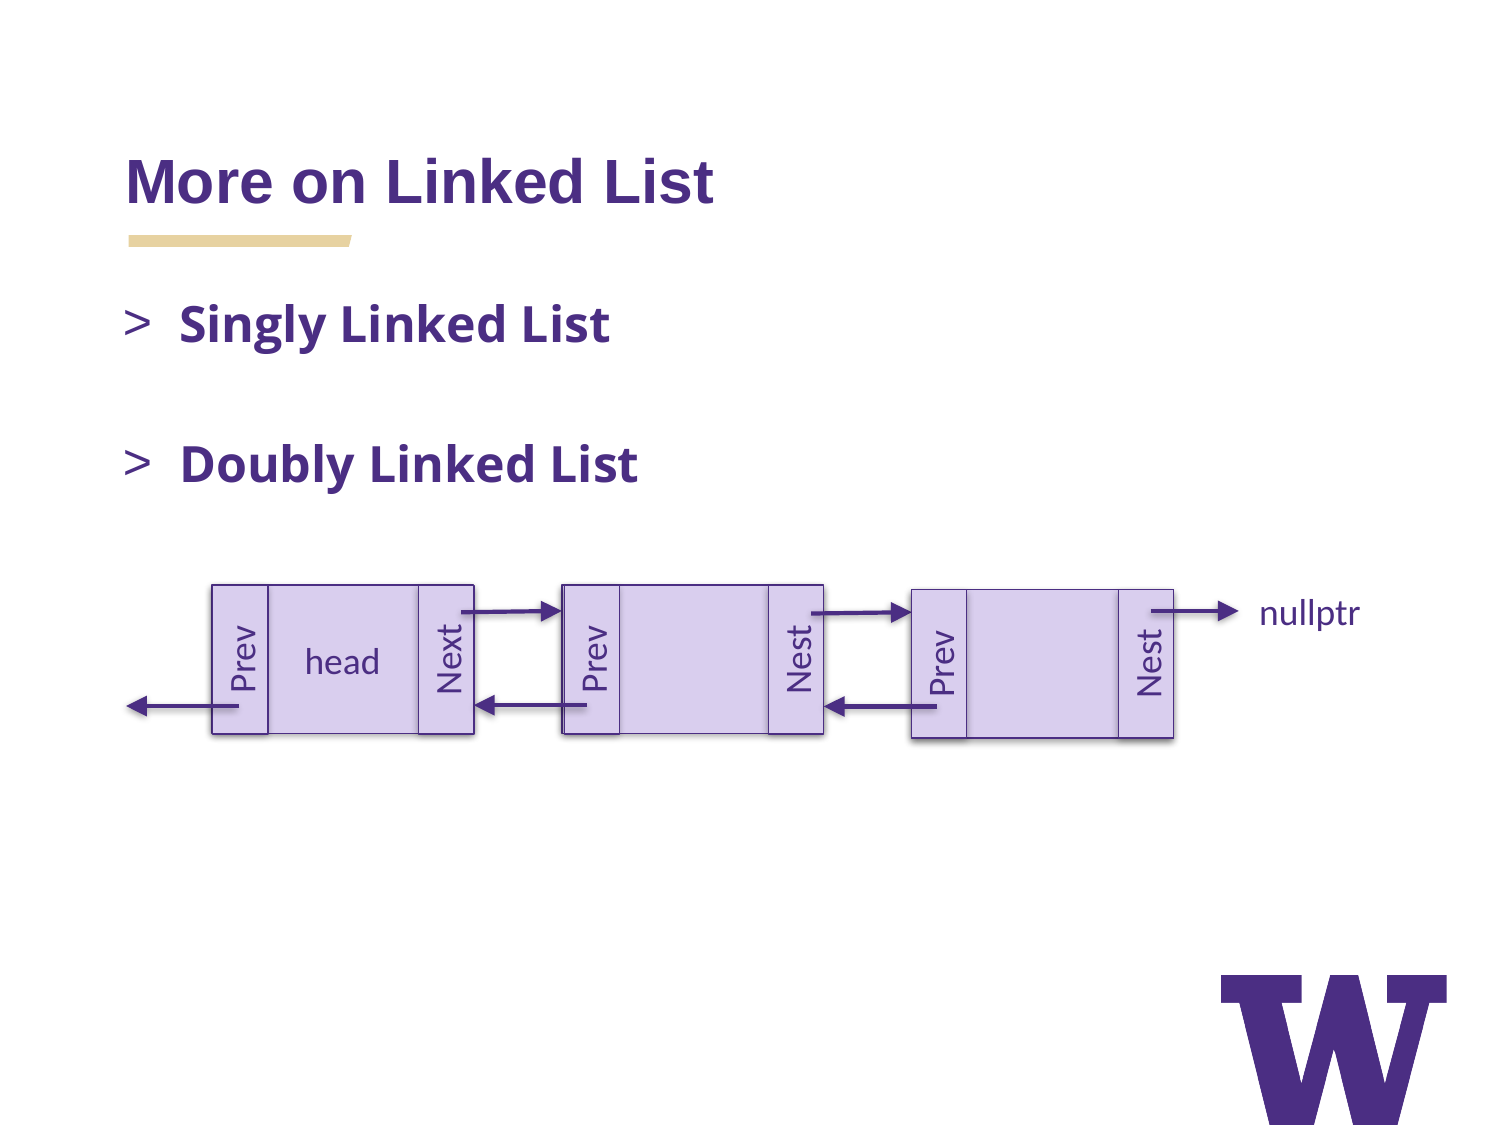

# More on Linked List
Singly Linked List

Doubly Linked List
nullptr

Nest
head
Next

Nest
Prev
Prev
Prev